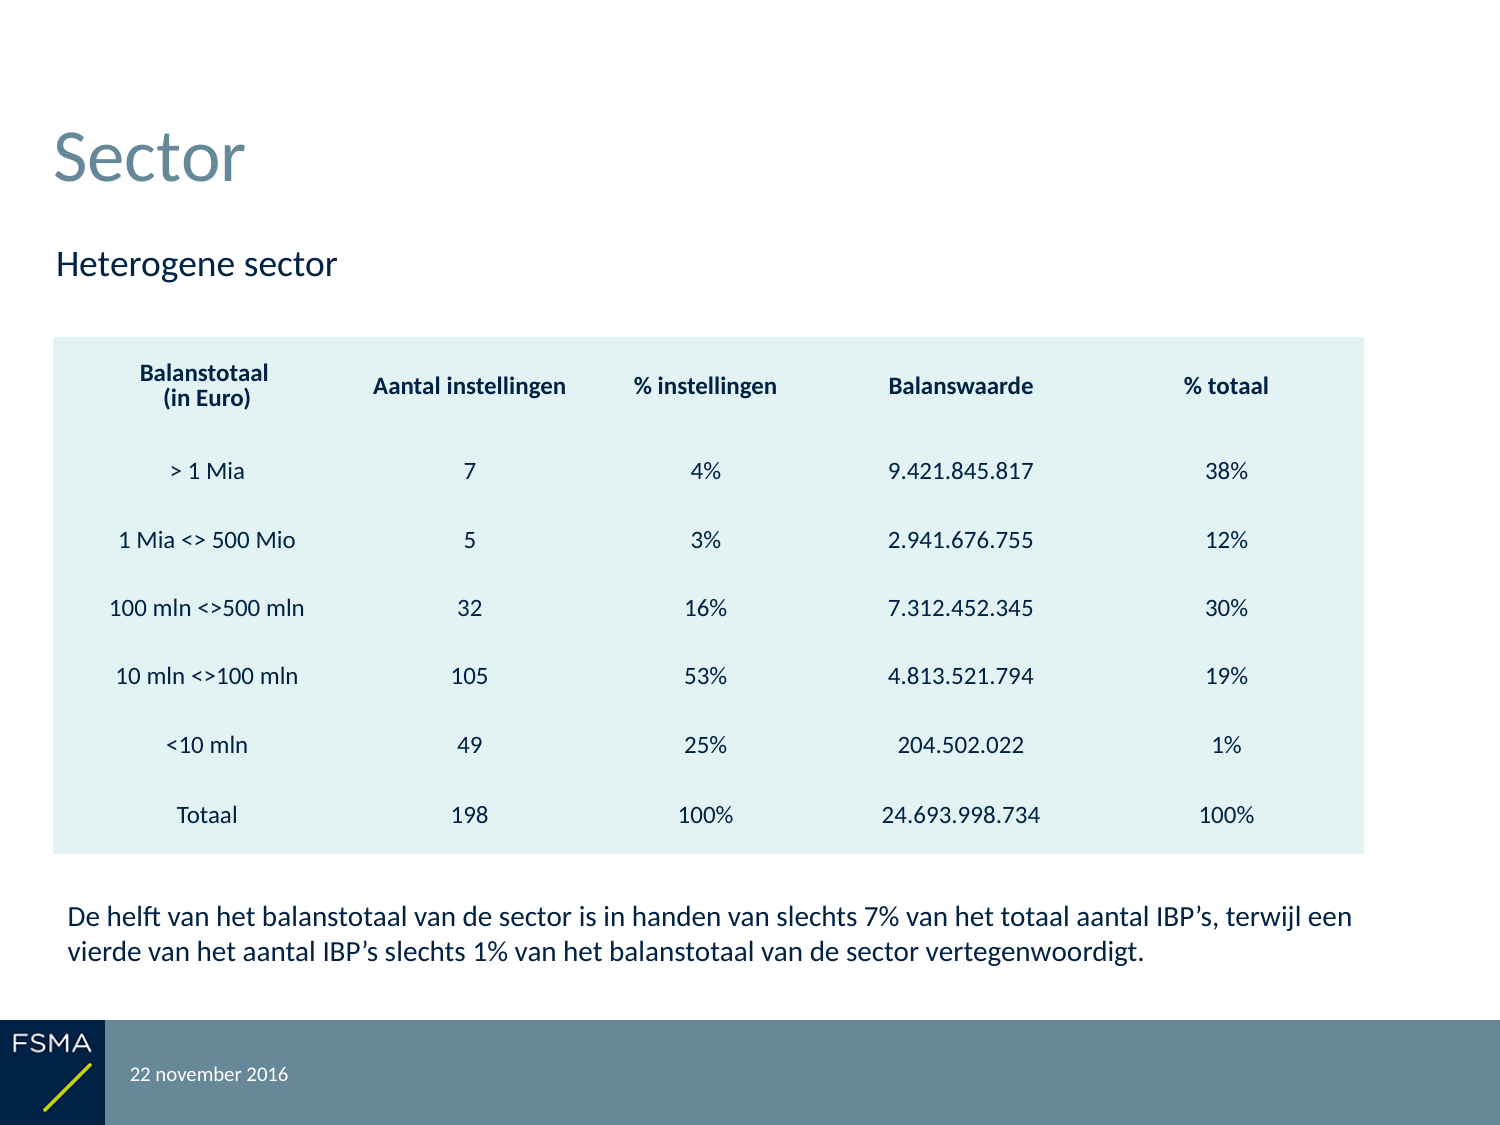

# Sector
Heterogene sector
| Balanstotaal (in Euro) | Aantal instellingen | % instellingen | Balanswaarde | % totaal |
| --- | --- | --- | --- | --- |
| > 1 Mia | 7 | 4% | 9.421.845.817 | 38% |
| 1 Mia <> 500 Mio | 5 | 3% | 2.941.676.755 | 12% |
| 100 mln <>500 mln | 32 | 16% | 7.312.452.345 | 30% |
| 10 mln <>100 mln | 105 | 53% | 4.813.521.794 | 19% |
| <10 mln | 49 | 25% | 204.502.022 | 1% |
| Totaal | 198 | 100% | 24.693.998.734 | 100% |
De helft van het balanstotaal van de sector is in handen van slechts 7% van het totaal aantal IBP’s, terwijl een vierde van het aantal IBP’s slechts 1% van het balanstotaal van de sector vertegenwoordigt.
22 november 2016
Rapportering over het boekjaar 2015
7